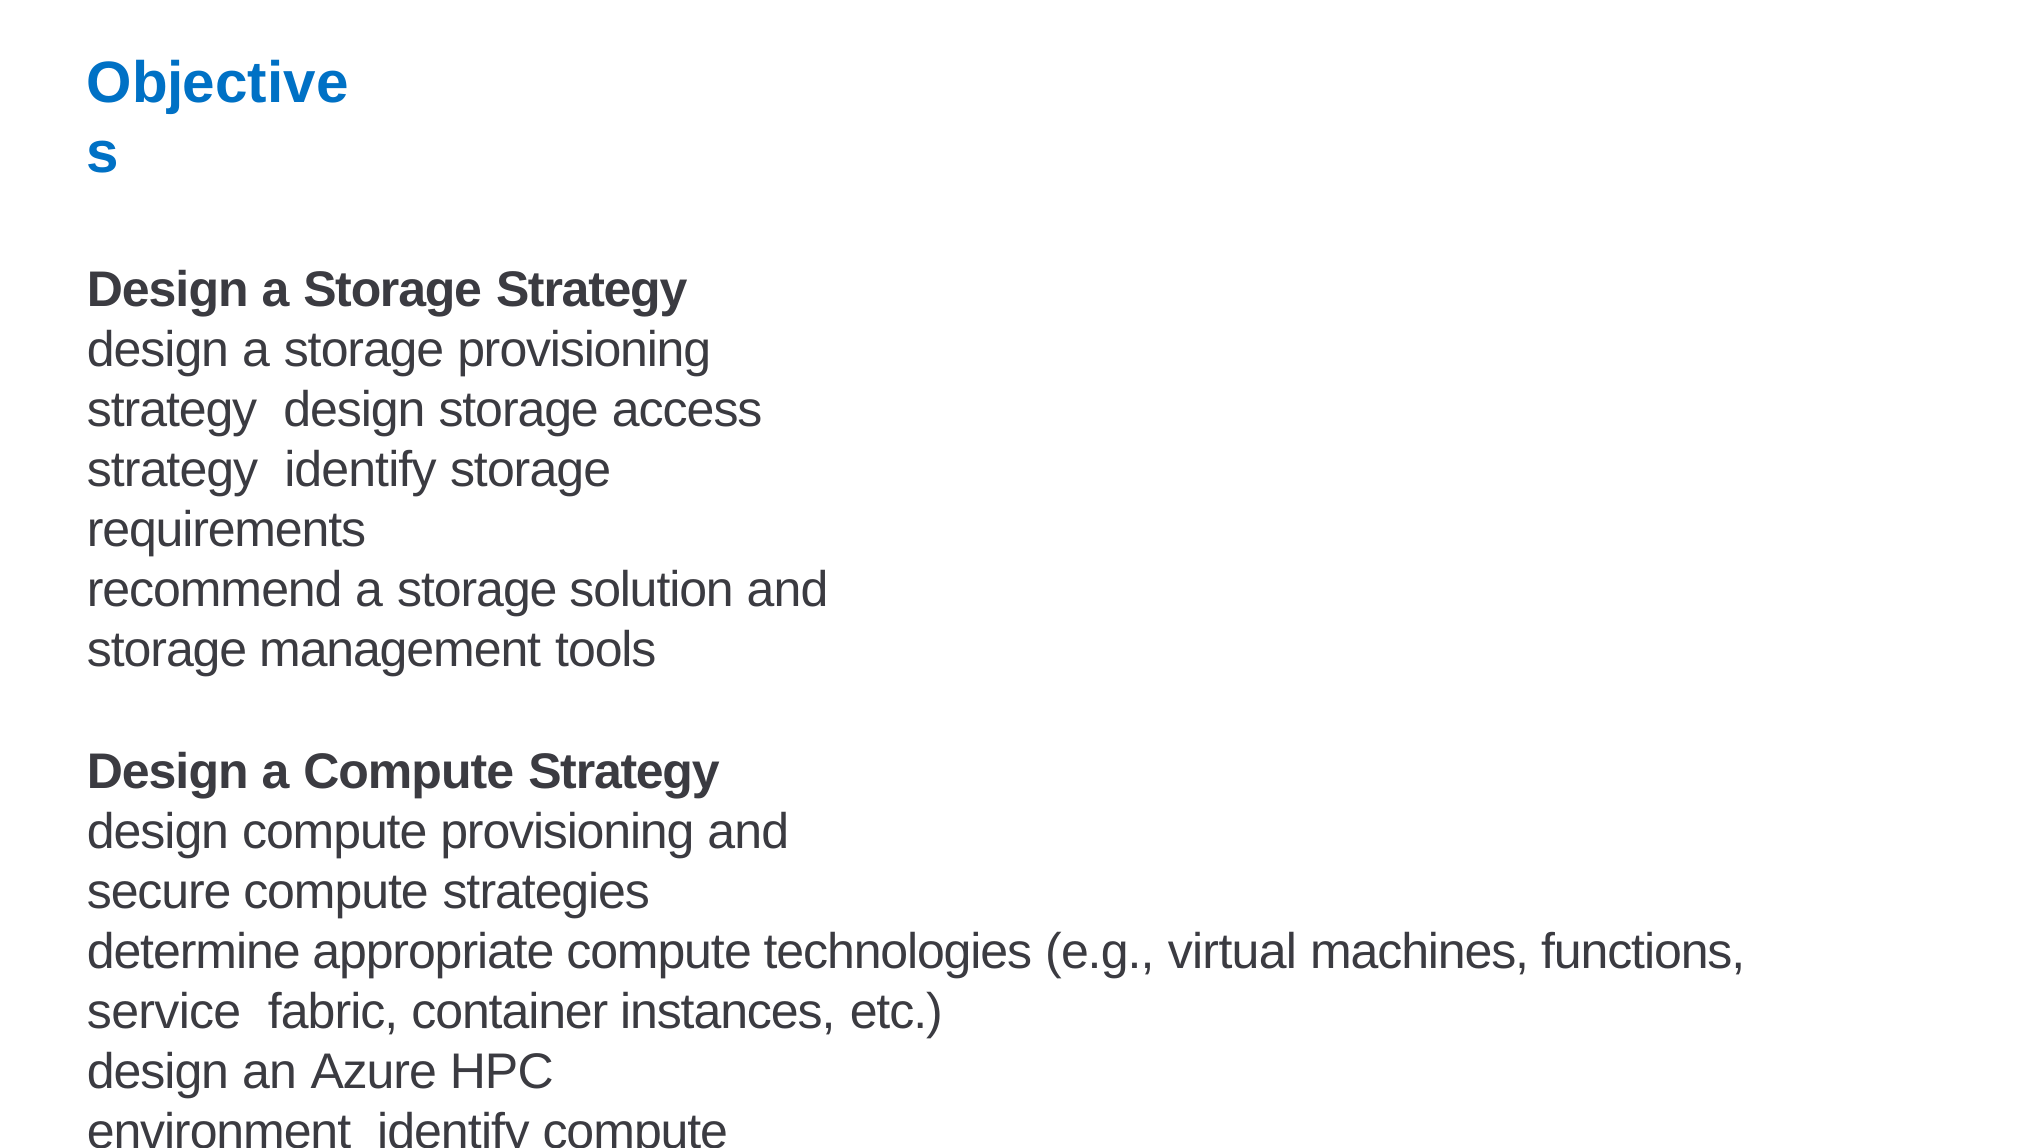

# Objectives
Design a Storage Strategy
design a storage provisioning strategy  design storage access strategy  identify storage requirements
recommend a storage solution and storage management tools

Design a Compute Strategy
design compute provisioning and secure compute strategies
determine appropriate compute technologies (e.g., virtual machines, functions, service  fabric, container instances, etc.)
design an Azure HPC environment  identify compute requirements
recommend management tools for compute